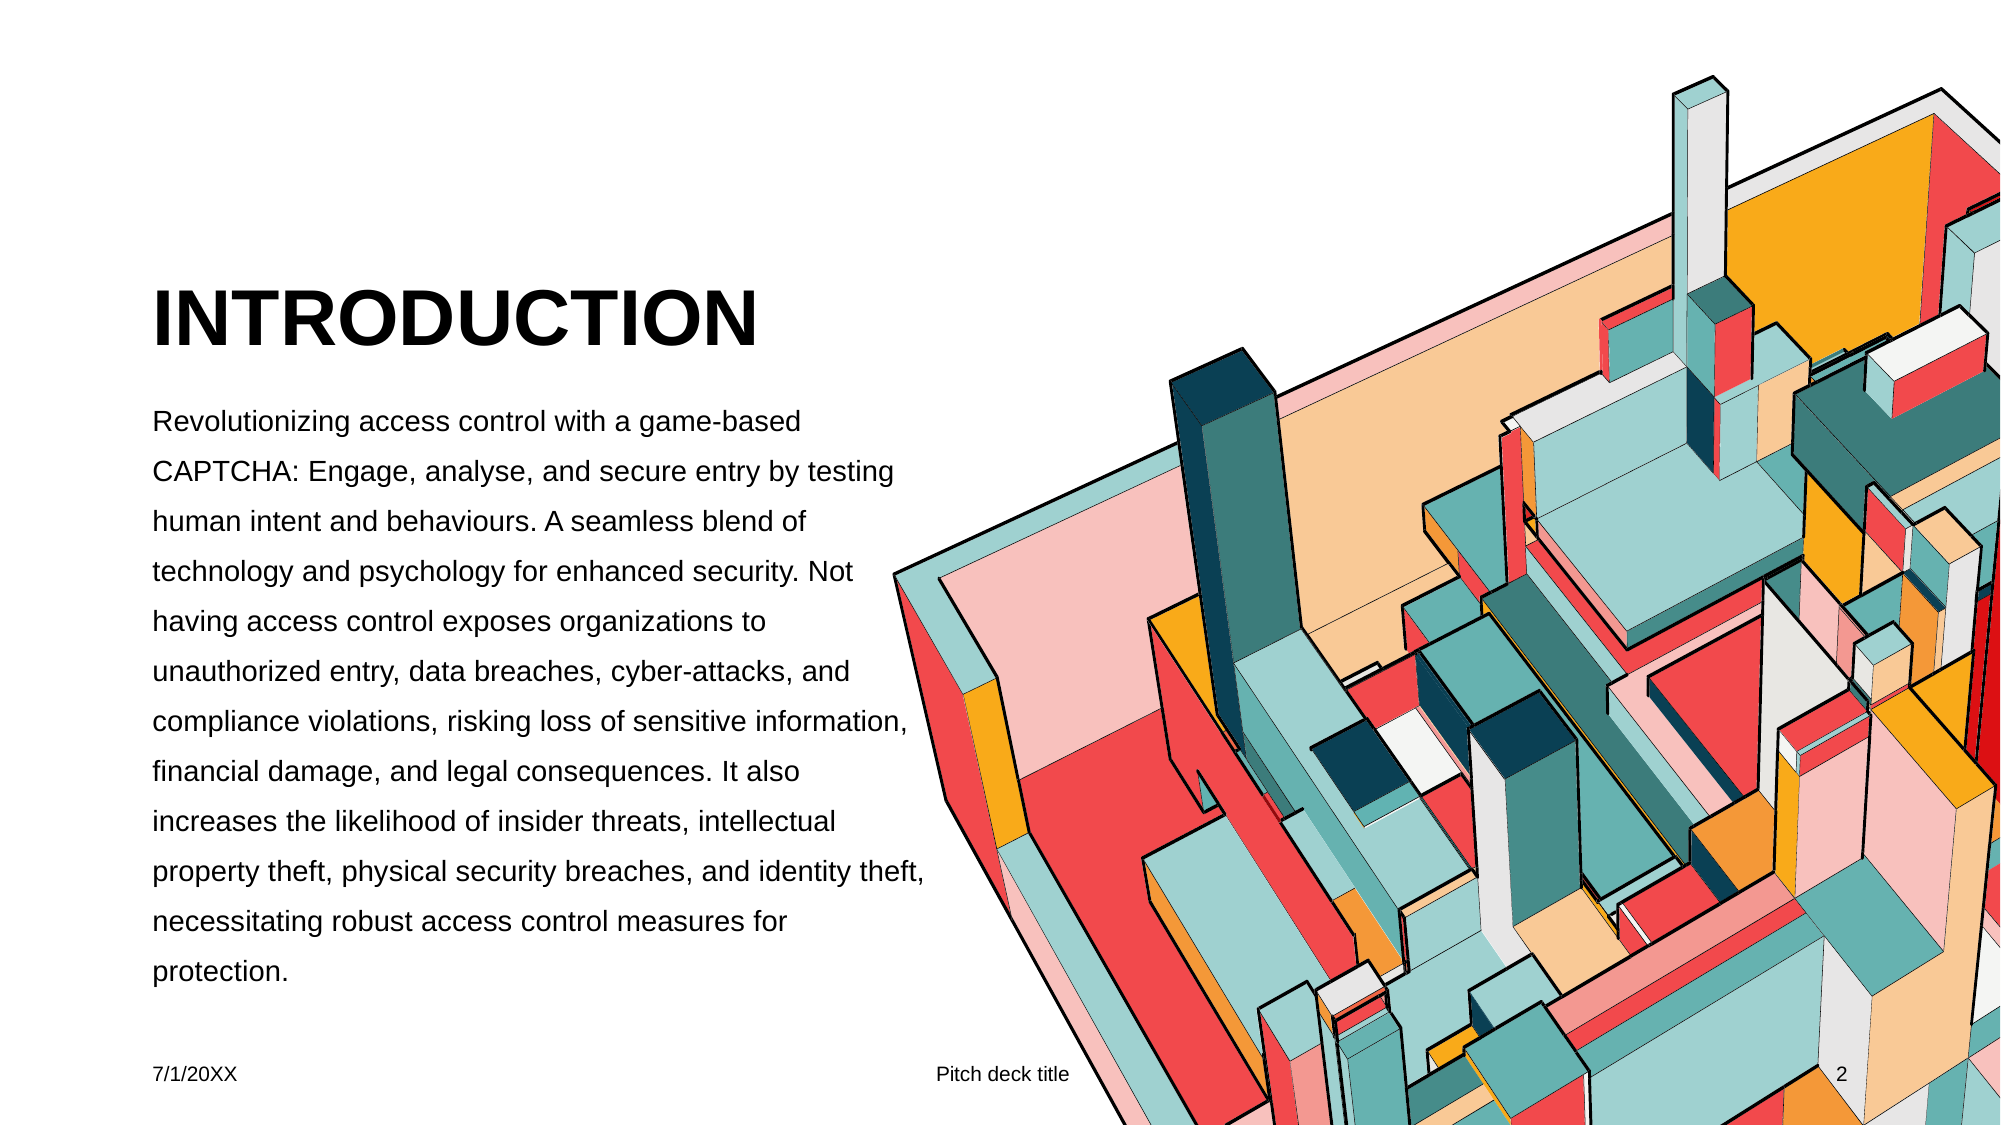

# Introduction
Revolutionizing access control with a game-based CAPTCHA: Engage, analyse, and secure entry by testing human intent and behaviours. A seamless blend of technology and psychology for enhanced security. Not having access control exposes organizations to unauthorized entry, data breaches, cyber-attacks, and compliance violations, risking loss of sensitive information, financial damage, and legal consequences. It also increases the likelihood of insider threats, intellectual property theft, physical security breaches, and identity theft, necessitating robust access control measures for protection.
7/1/20XX
Pitch deck title
2